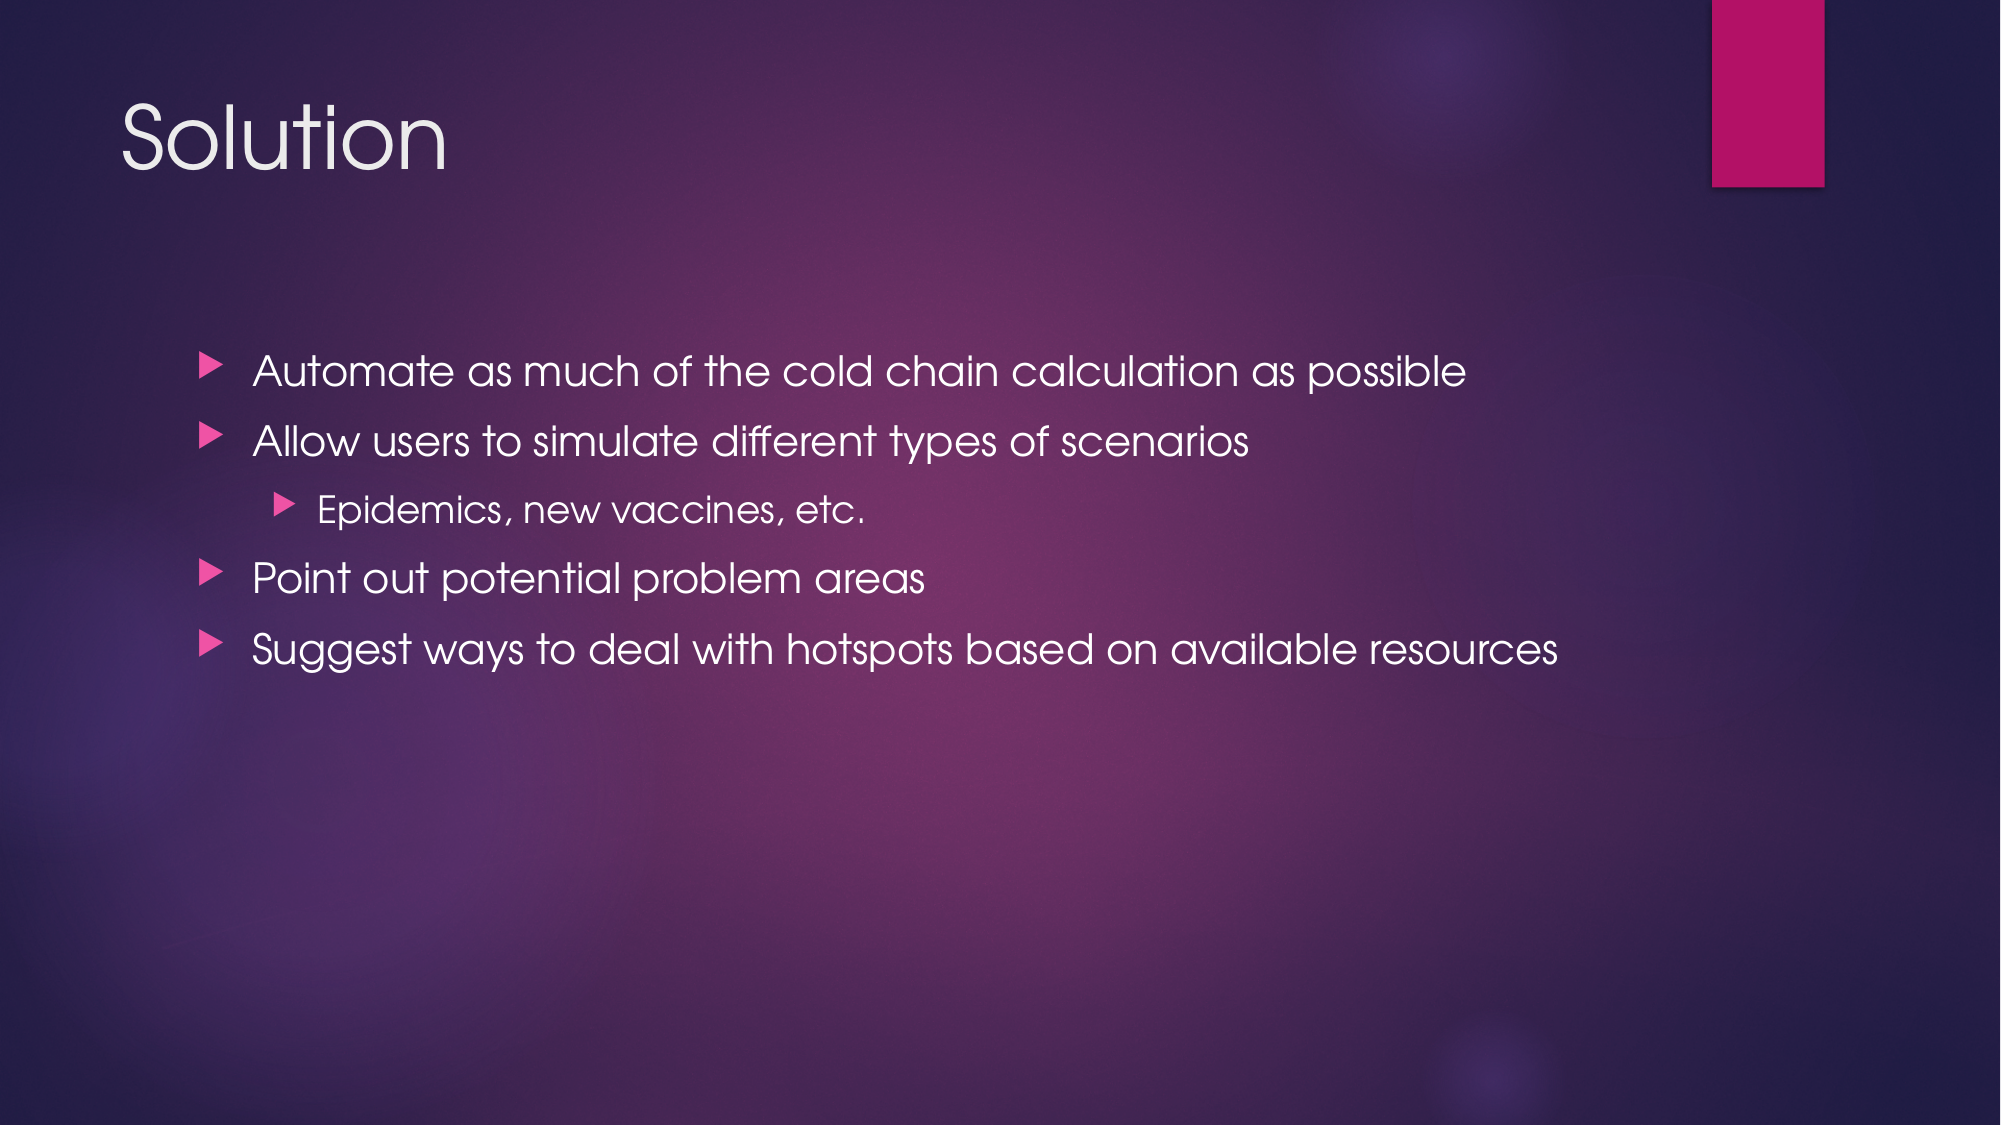

# Solution
Automate as much of the cold chain calculation as possible
Allow users to simulate different types of scenarios
Epidemics, new vaccines, etc.
Point out potential problem areas
Suggest ways to deal with hotspots based on available resources